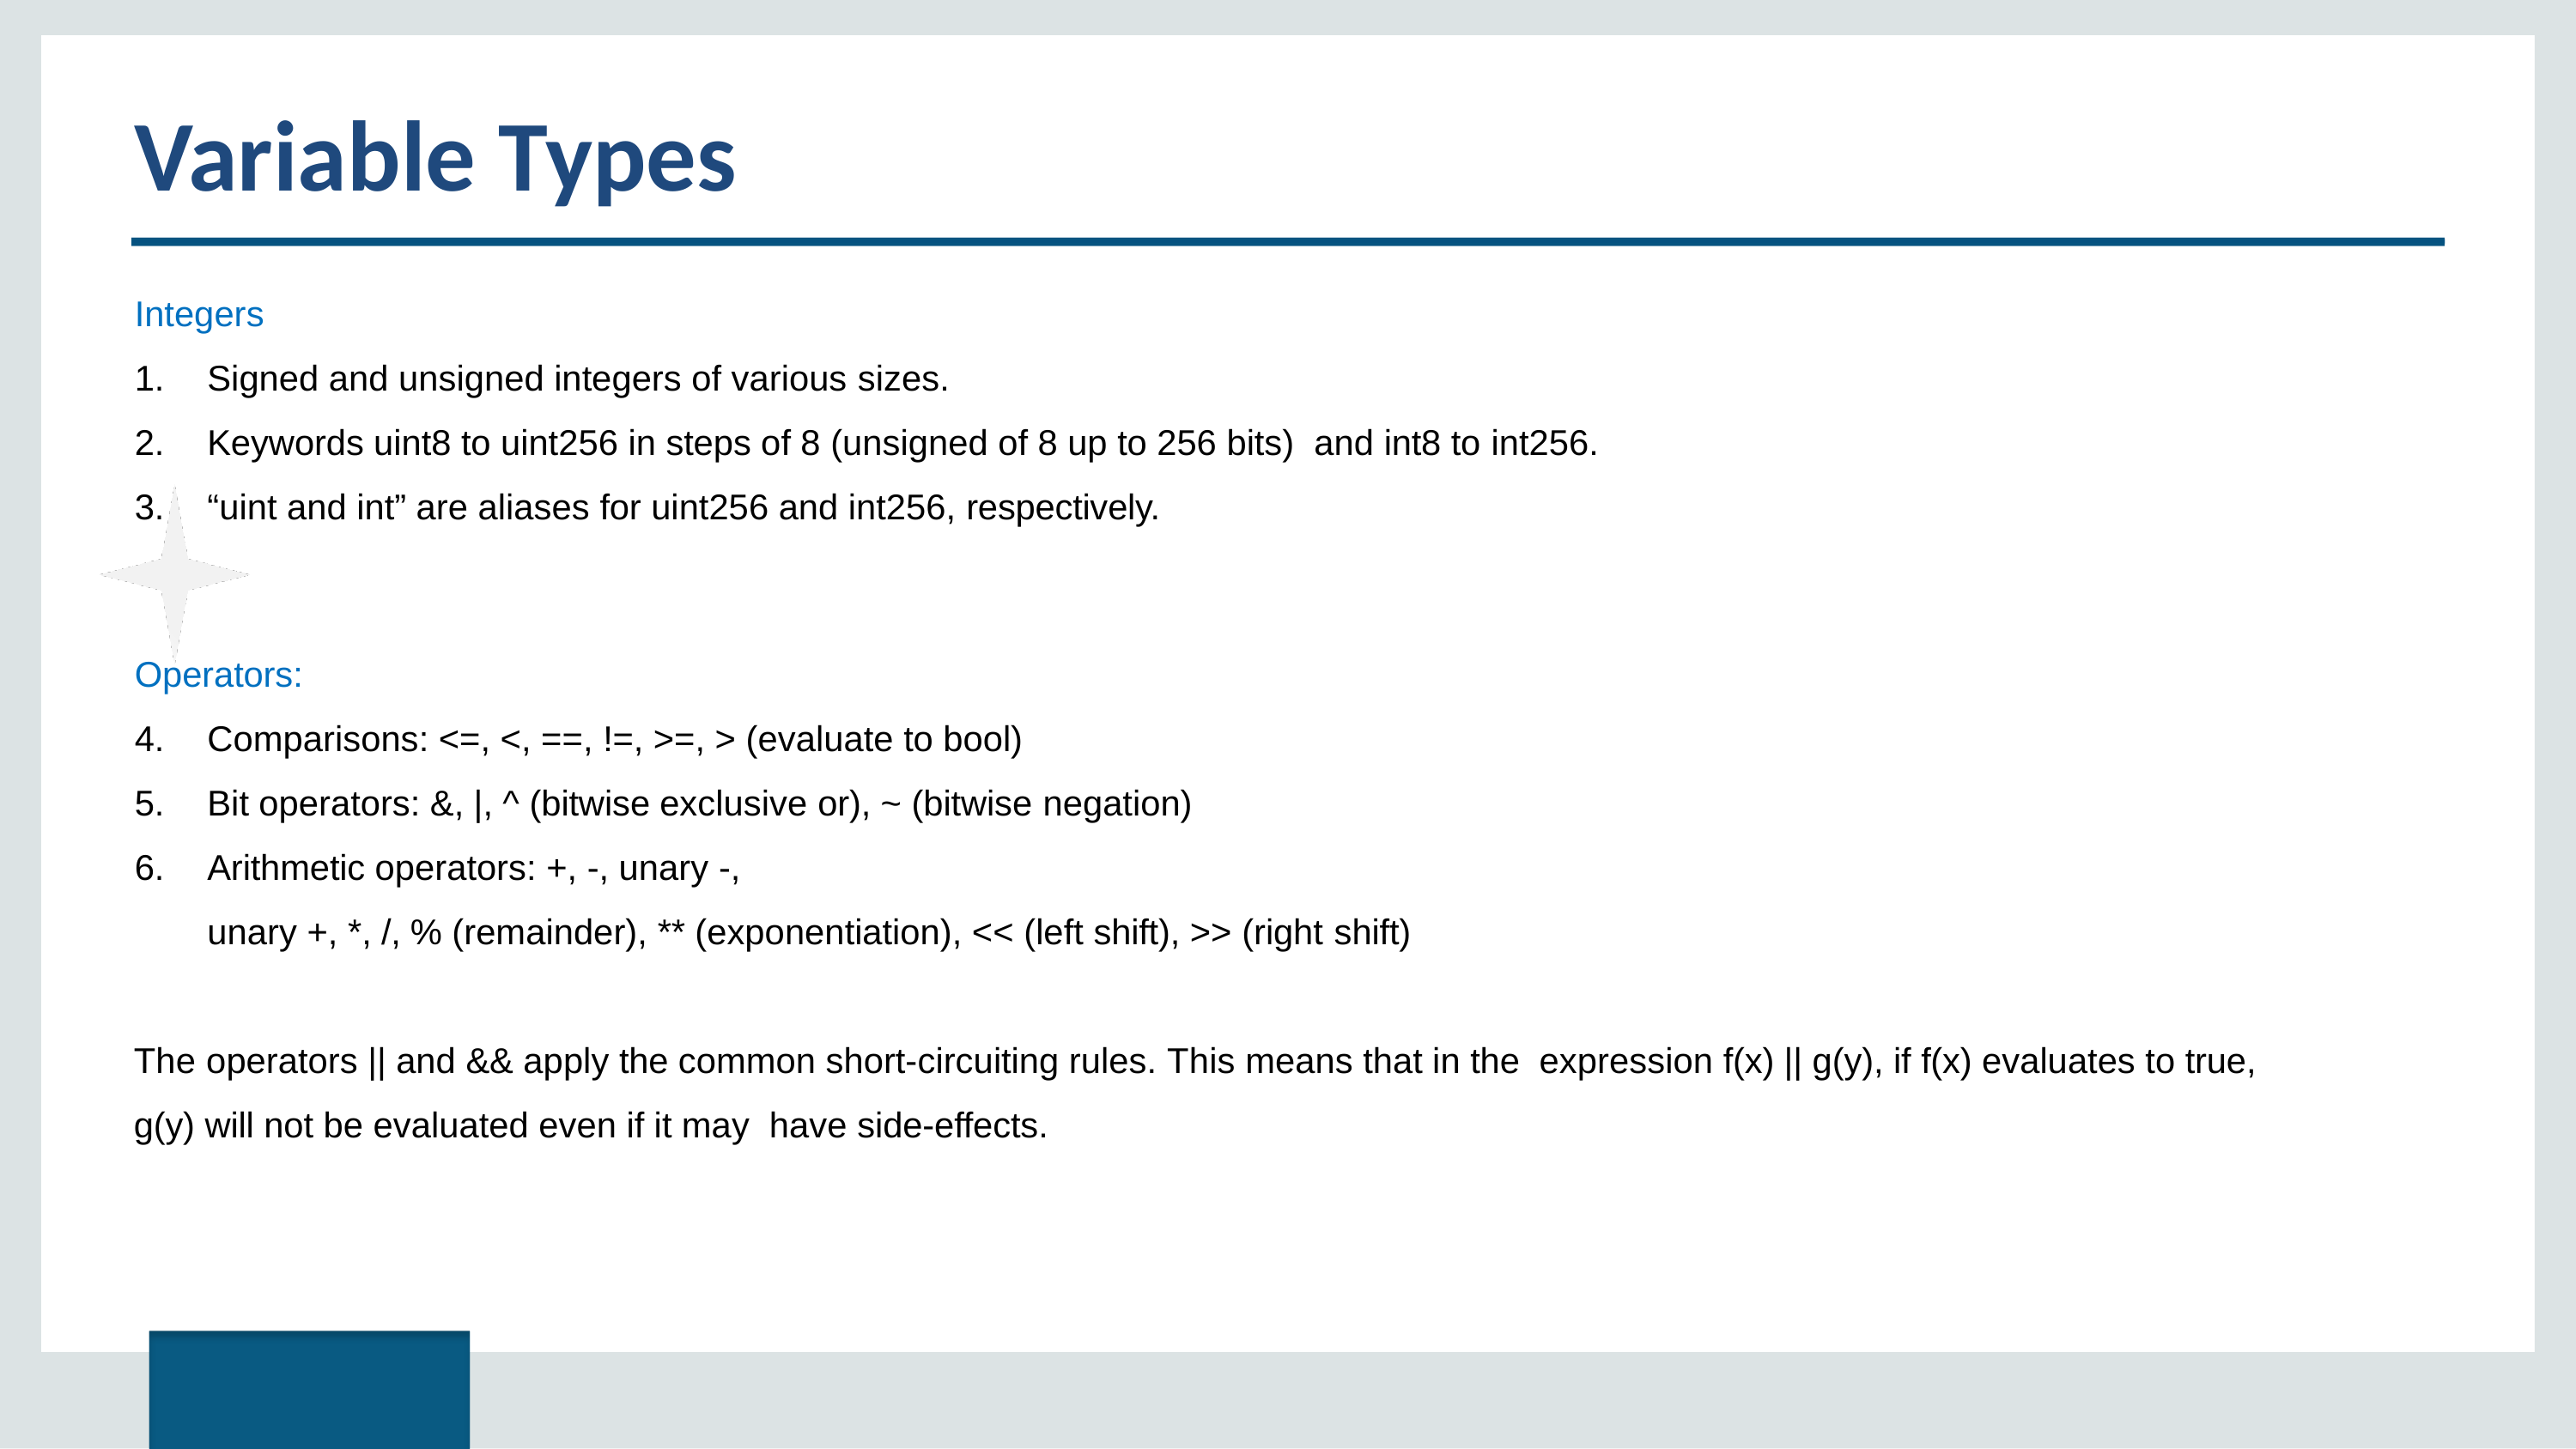

# Variable Types

Integers
Signed and unsigned integers of various sizes.
Keywords uint8 to uint256 in steps of 8 (unsigned of 8 up to 256 bits)  and int8 to int256.
“uint and int” are aliases for uint256 and int256, respectively.

Operators:
Comparisons: <=, <, ==, !=, >=, > (evaluate to bool)
Bit operators: &, |, ^ (bitwise exclusive or), ~ (bitwise negation)
Arithmetic operators: +, -, unary -,
unary +, *, /, % (remainder), ** (exponentiation), << (left shift), >> (right shift)

The operators || and && apply the common short-circuiting rules. This means that in the  expression f(x) || g(y), if f(x) evaluates to true, g(y) will not be evaluated even if it may  have side-effects.